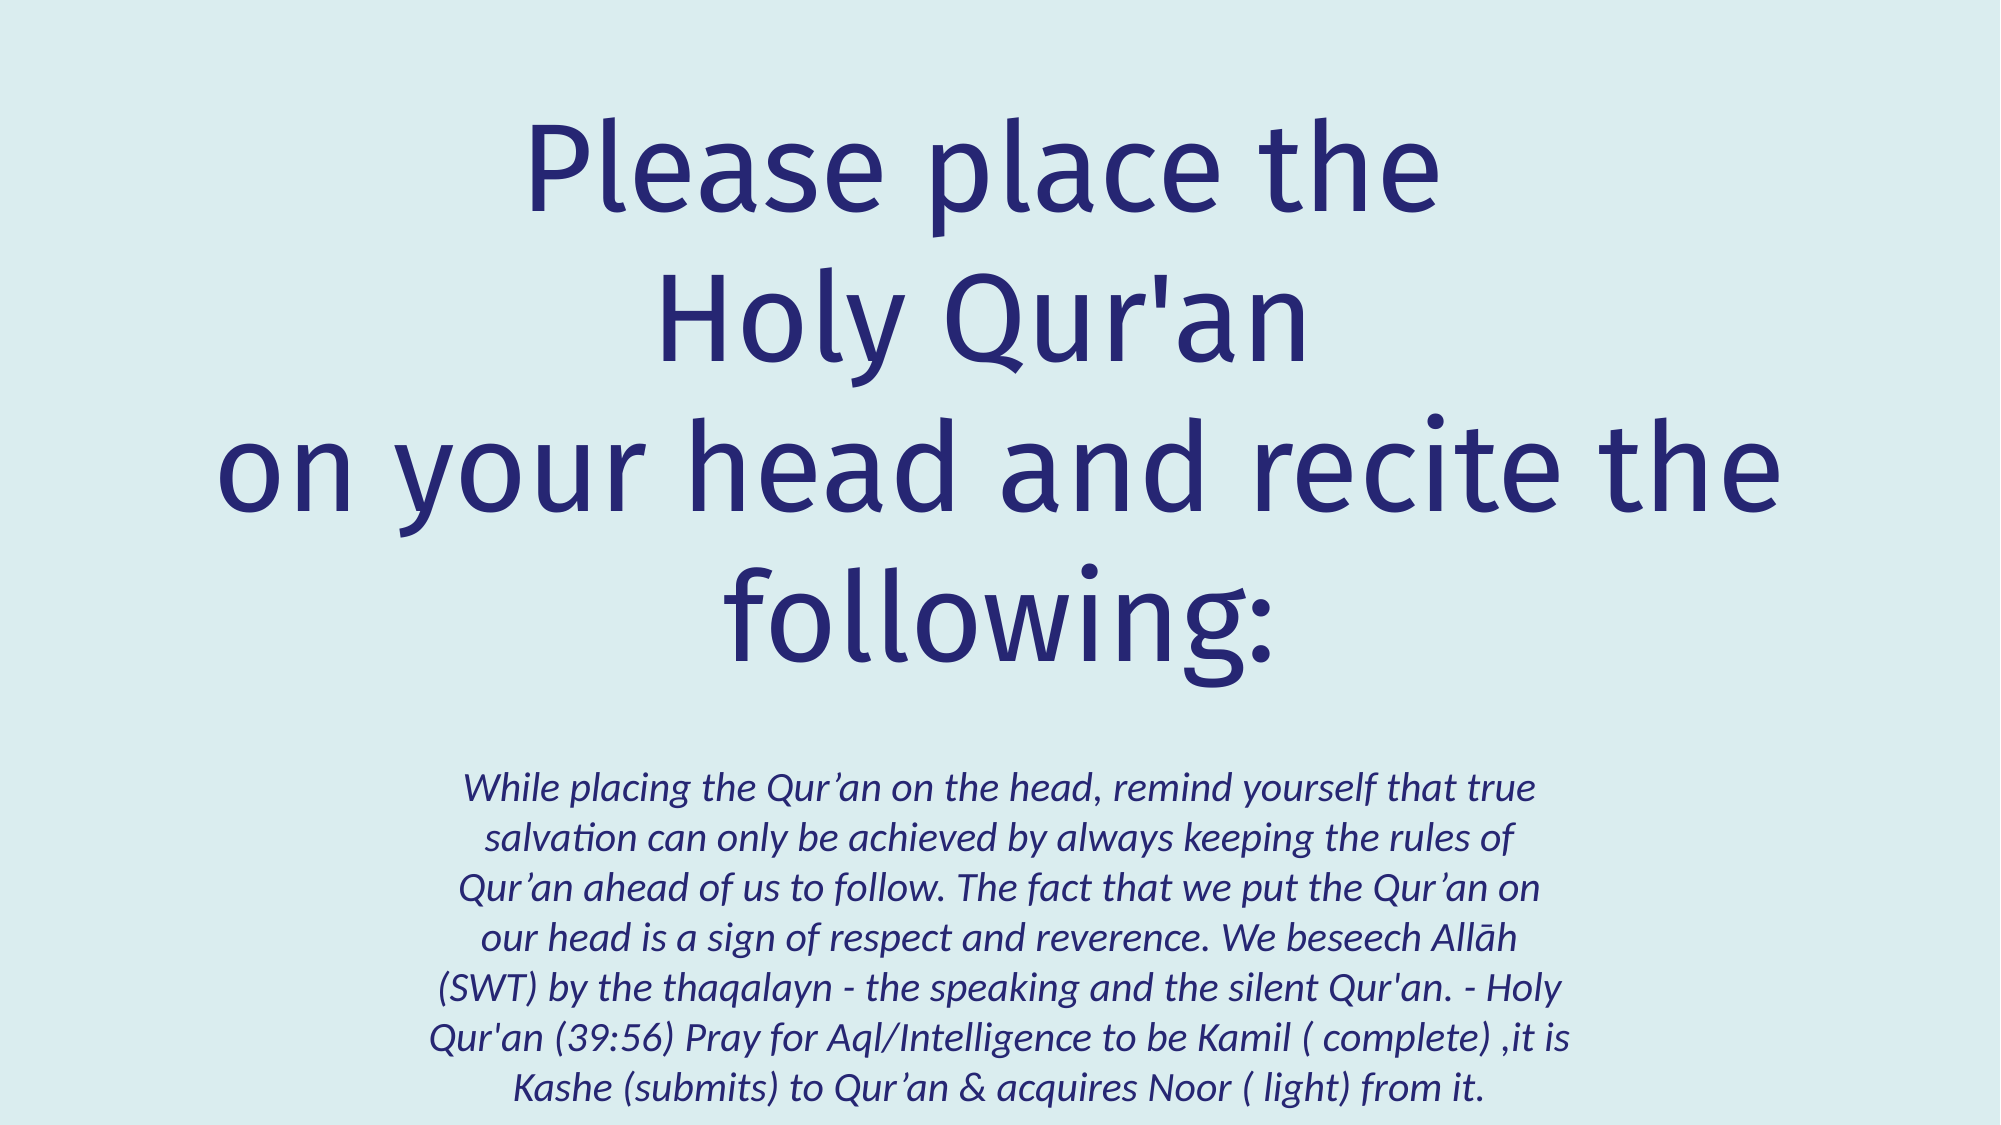

Please place the
Holy Qur'an
on your head and recite the following:
While placing the Qur’an on the head, remind yourself that true salvation can only be achieved by always keeping the rules of Qur’an ahead of us to follow. The fact that we put the Qur’an on our head is a sign of respect and reverence. We beseech Allāh (SWT) by the thaqalayn - the speaking and the silent Qur'an. - Holy Qur'an (39:56) Pray for Aql/Intelligence to be Kamil ( complete) ,it is Kashe (submits) to Qur’an & acquires Noor ( light) from it.